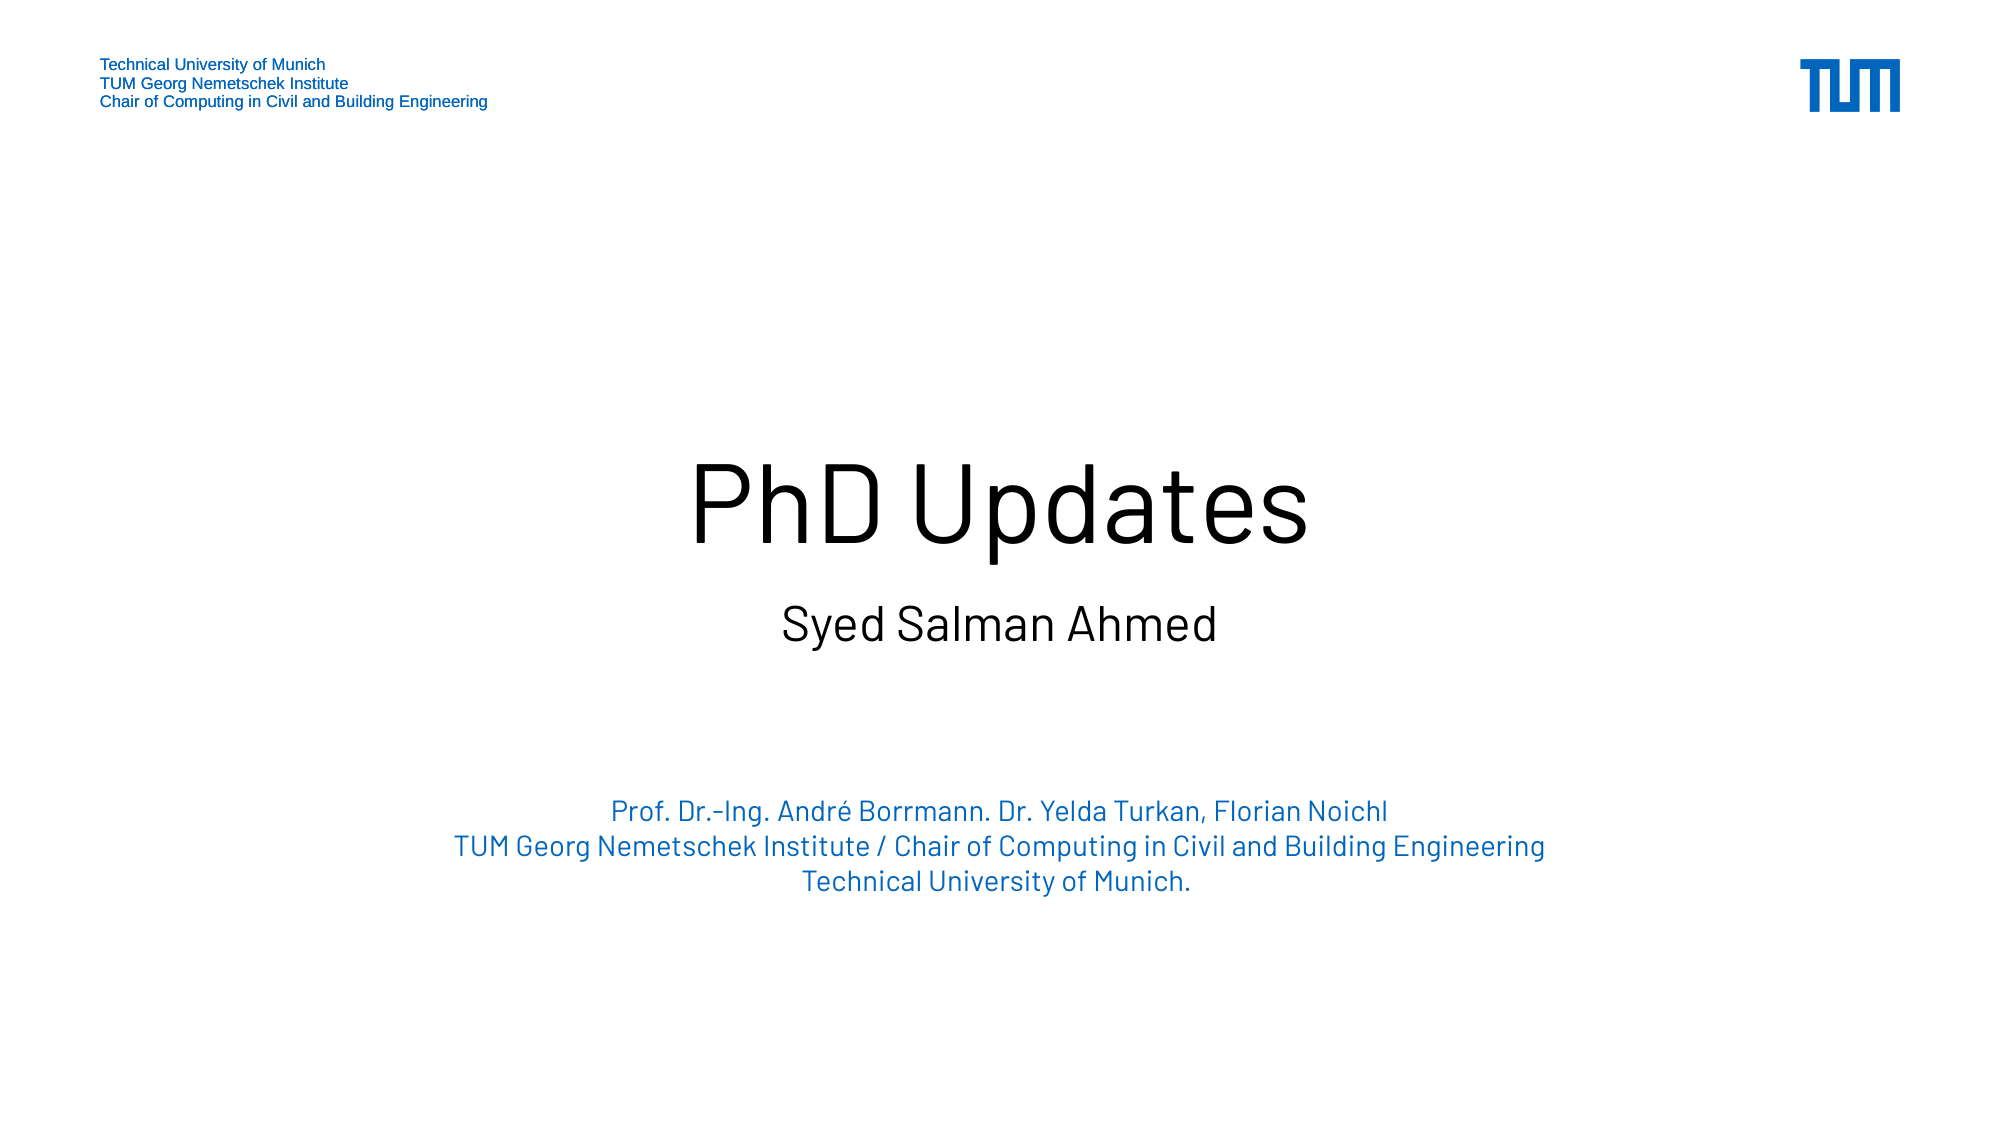

# PhD Updates
Syed Salman Ahmed
Prof. Dr.-Ing. André Borrmann. Dr. Yelda Turkan, Florian Noichl
TUM Georg Nemetschek Institute / Chair of Computing in Civil and Building Engineering
Technical University of Munich.